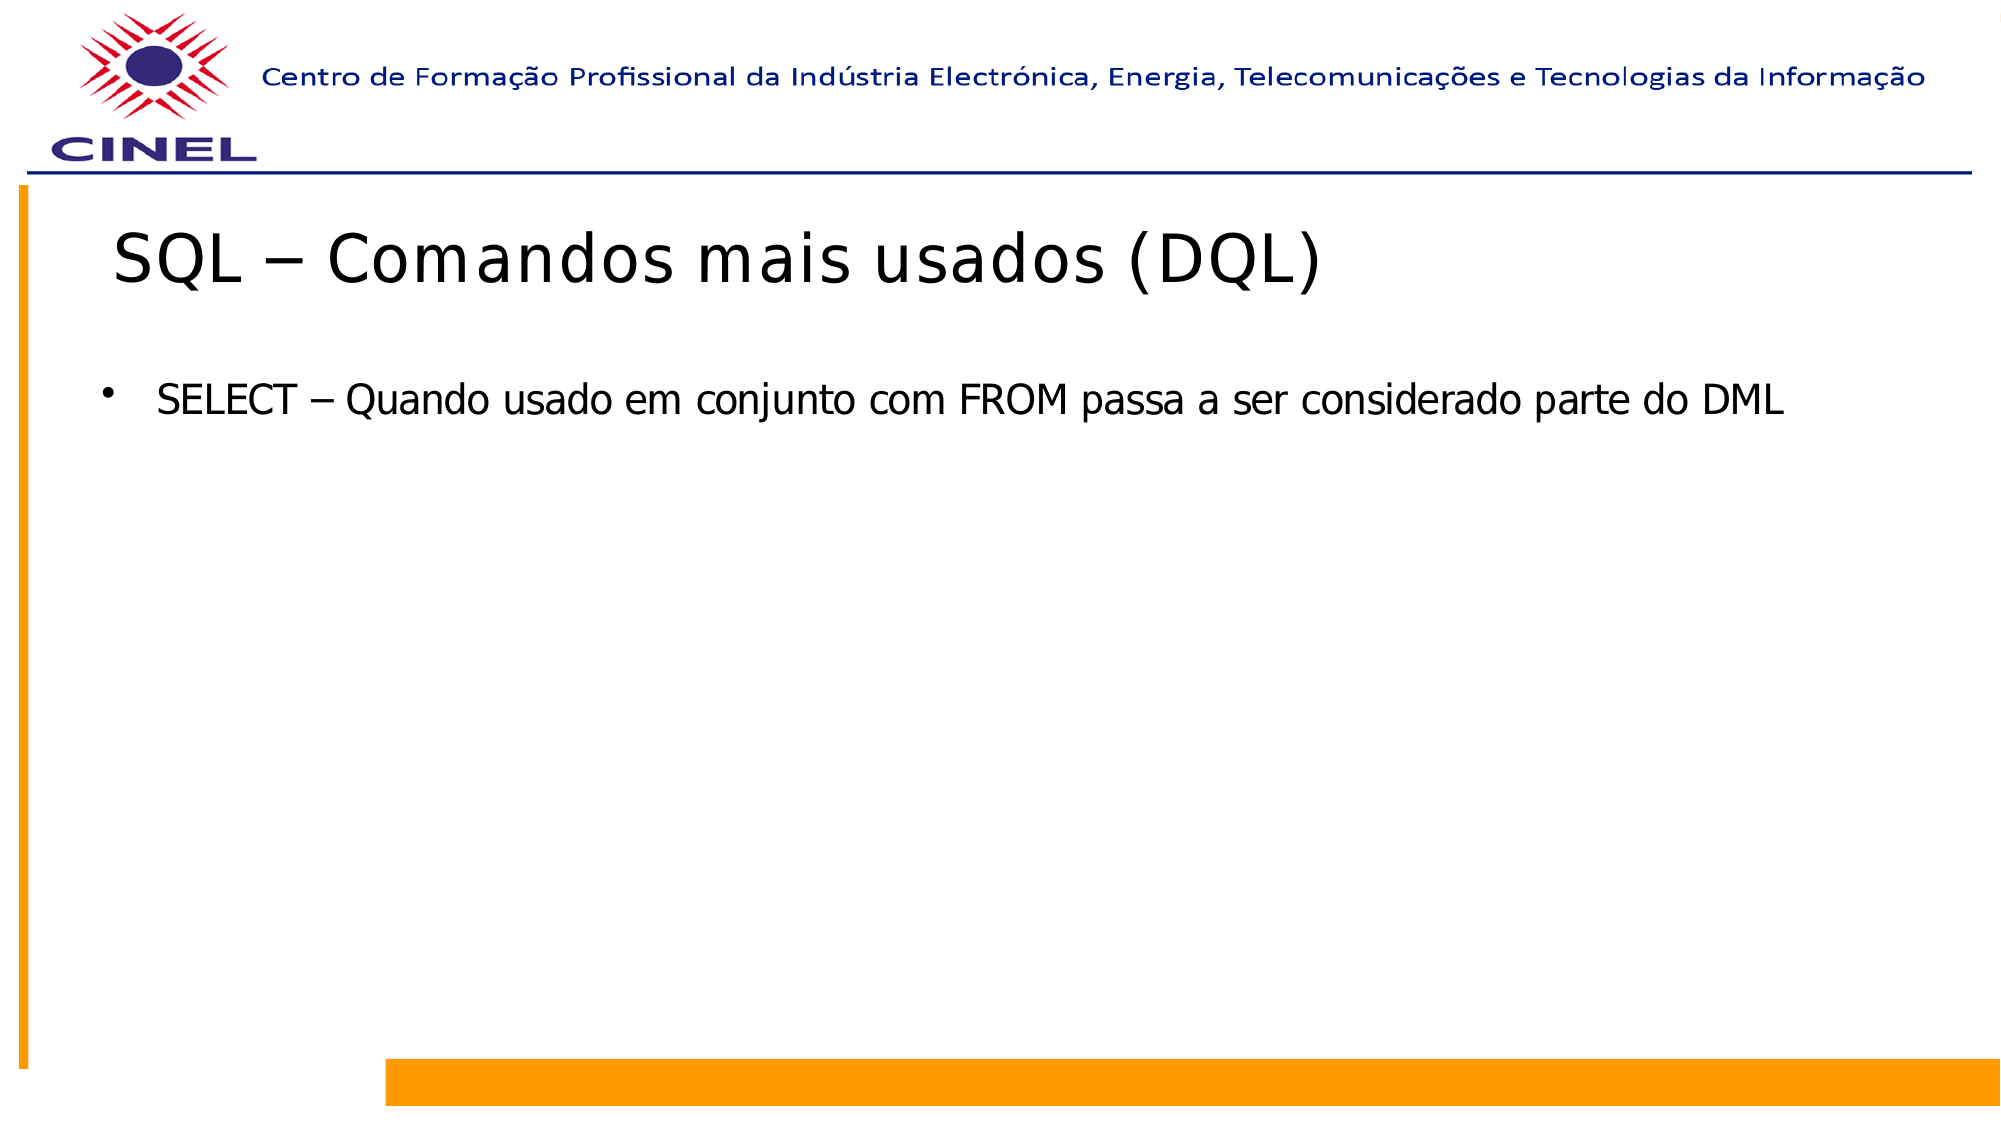

# SQL – Comandos mais usados (DQL)
SELECT – Quando usado em conjunto com FROM passa a ser considerado parte do DML